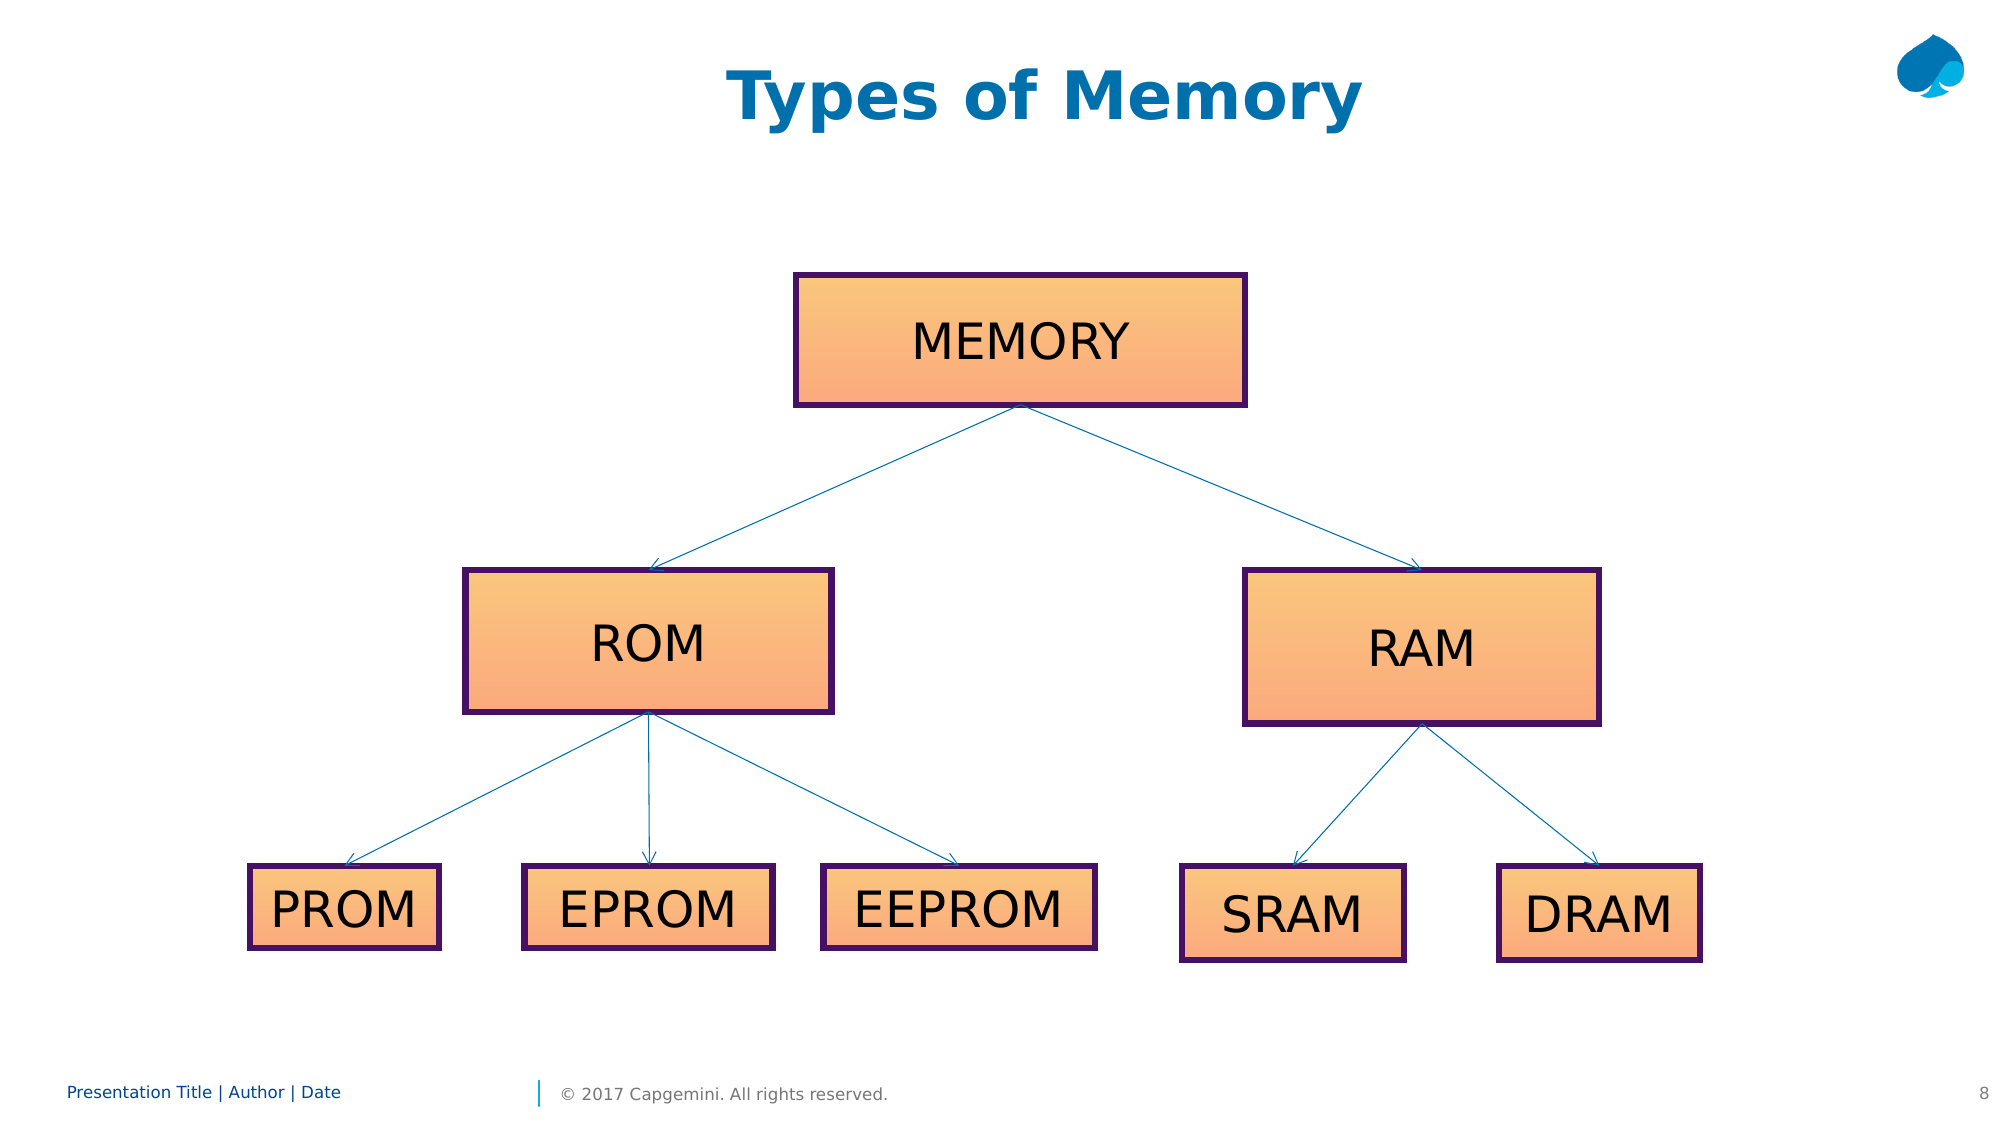

# Types of Memory
MEMORY
ROM
RAM
PROM
EPROM
EEPROM
SRAM
DRAM